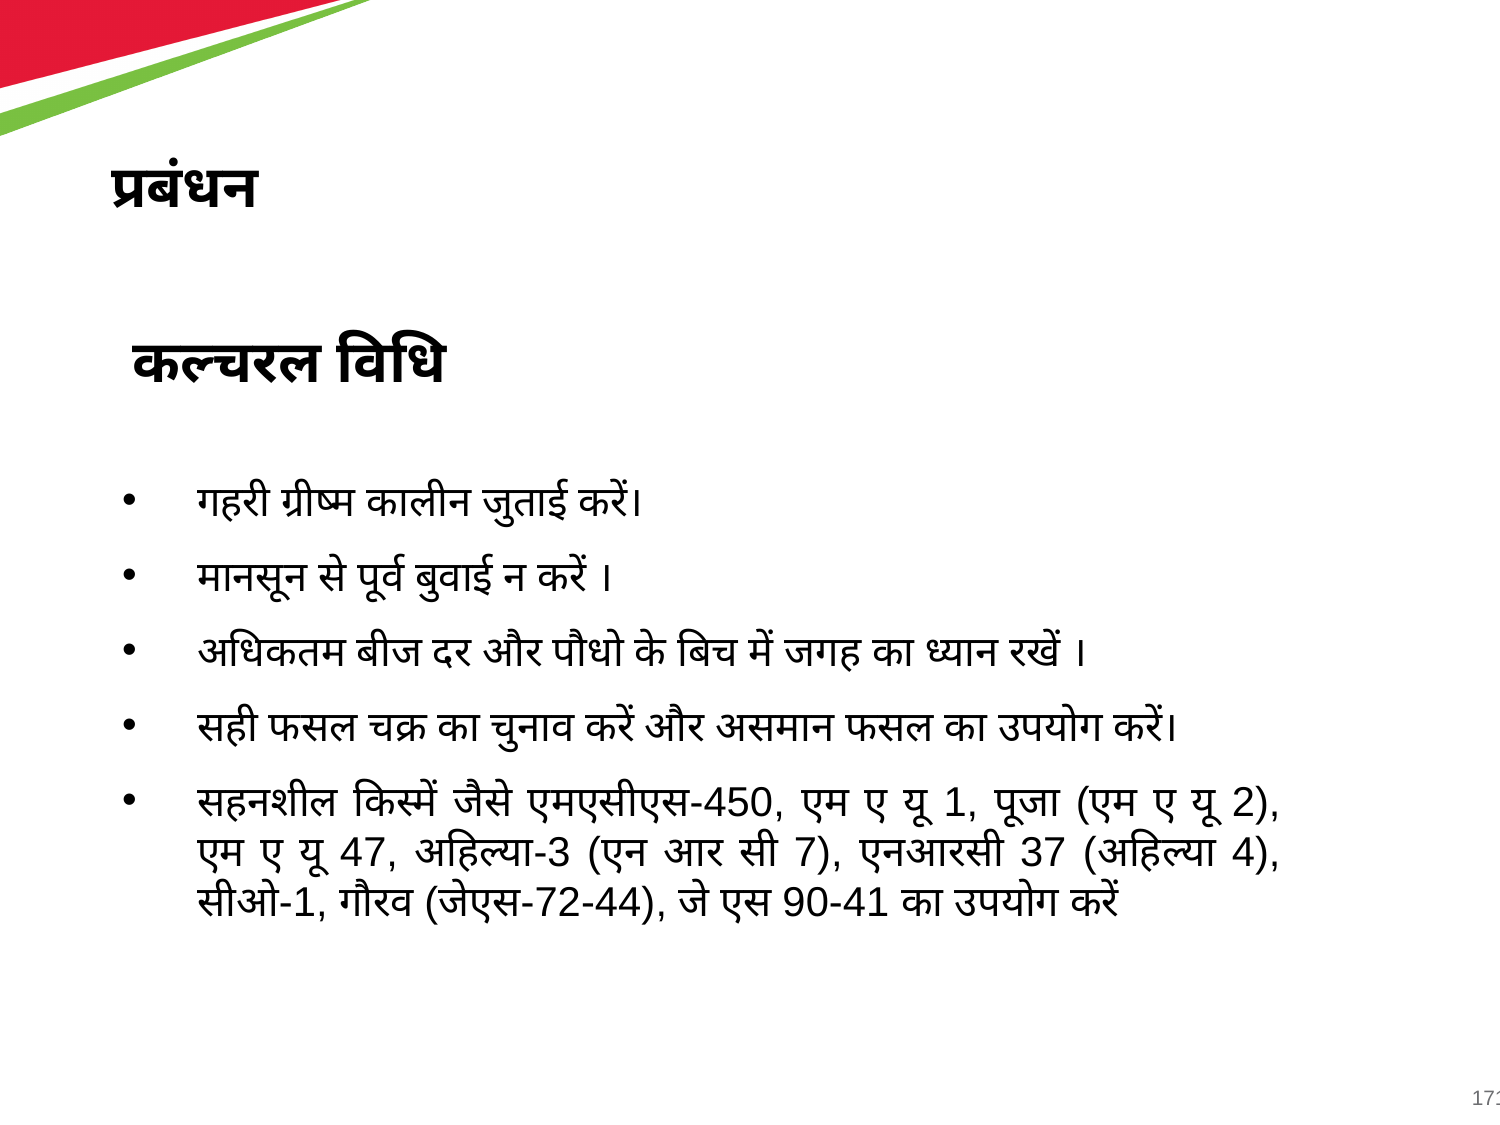

प्रबंधन
कल्चरल विधि
गहरी ग्रीष्म कालीन जुताई करें।
मानसून से पूर्व बुवाई न करें ।
अधिकतम बीज दर और पौधो के बिच में जगह का ध्यान रखें ।
सही फसल चक्र का चुनाव करें और असमान फसल का उपयोग करें।
सहनशील किस्में जैसे एमएसीएस-450, एम ए यू 1, पूजा (एम ए यू 2), एम ए यू 47, अहिल्या-3 (एन आर सी 7), एनआरसी 37 (अहिल्या 4), सीओ-1, गौरव (जेएस-72-44), जे एस 90-41 का उपयोग करें